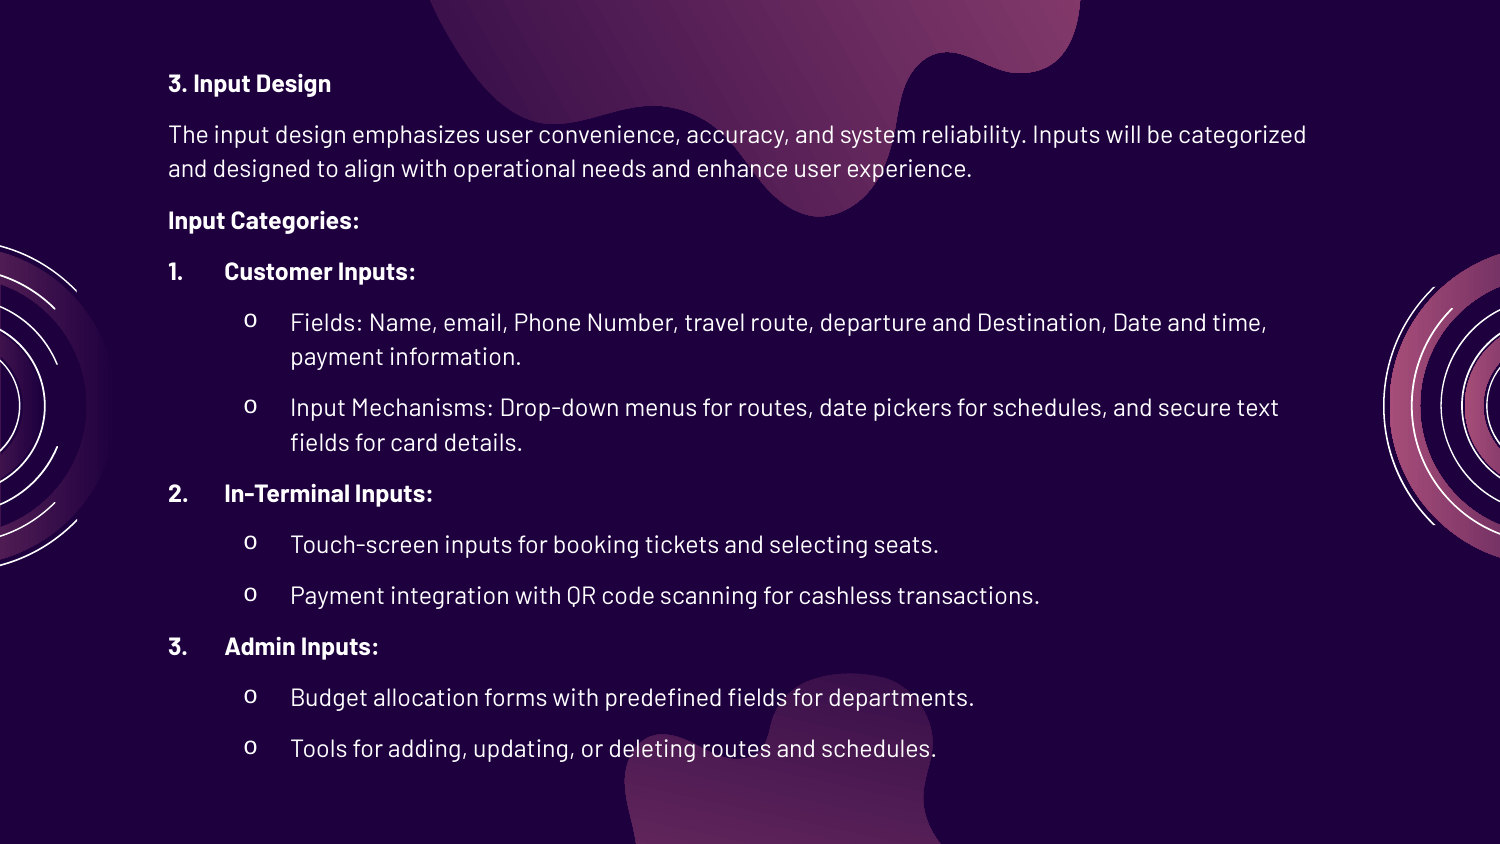

3. Input Design
The input design emphasizes user convenience, accuracy, and system reliability. Inputs will be categorized and designed to align with operational needs and enhance user experience.
Input Categories:
Customer Inputs:
Fields: Name, email, Phone Number, travel route, departure and Destination, Date and time, payment information.
Input Mechanisms: Drop-down menus for routes, date pickers for schedules, and secure text fields for card details.
In-Terminal Inputs:
Touch-screen inputs for booking tickets and selecting seats.
Payment integration with QR code scanning for cashless transactions.
Admin Inputs:
Budget allocation forms with predefined fields for departments.
Tools for adding, updating, or deleting routes and schedules.